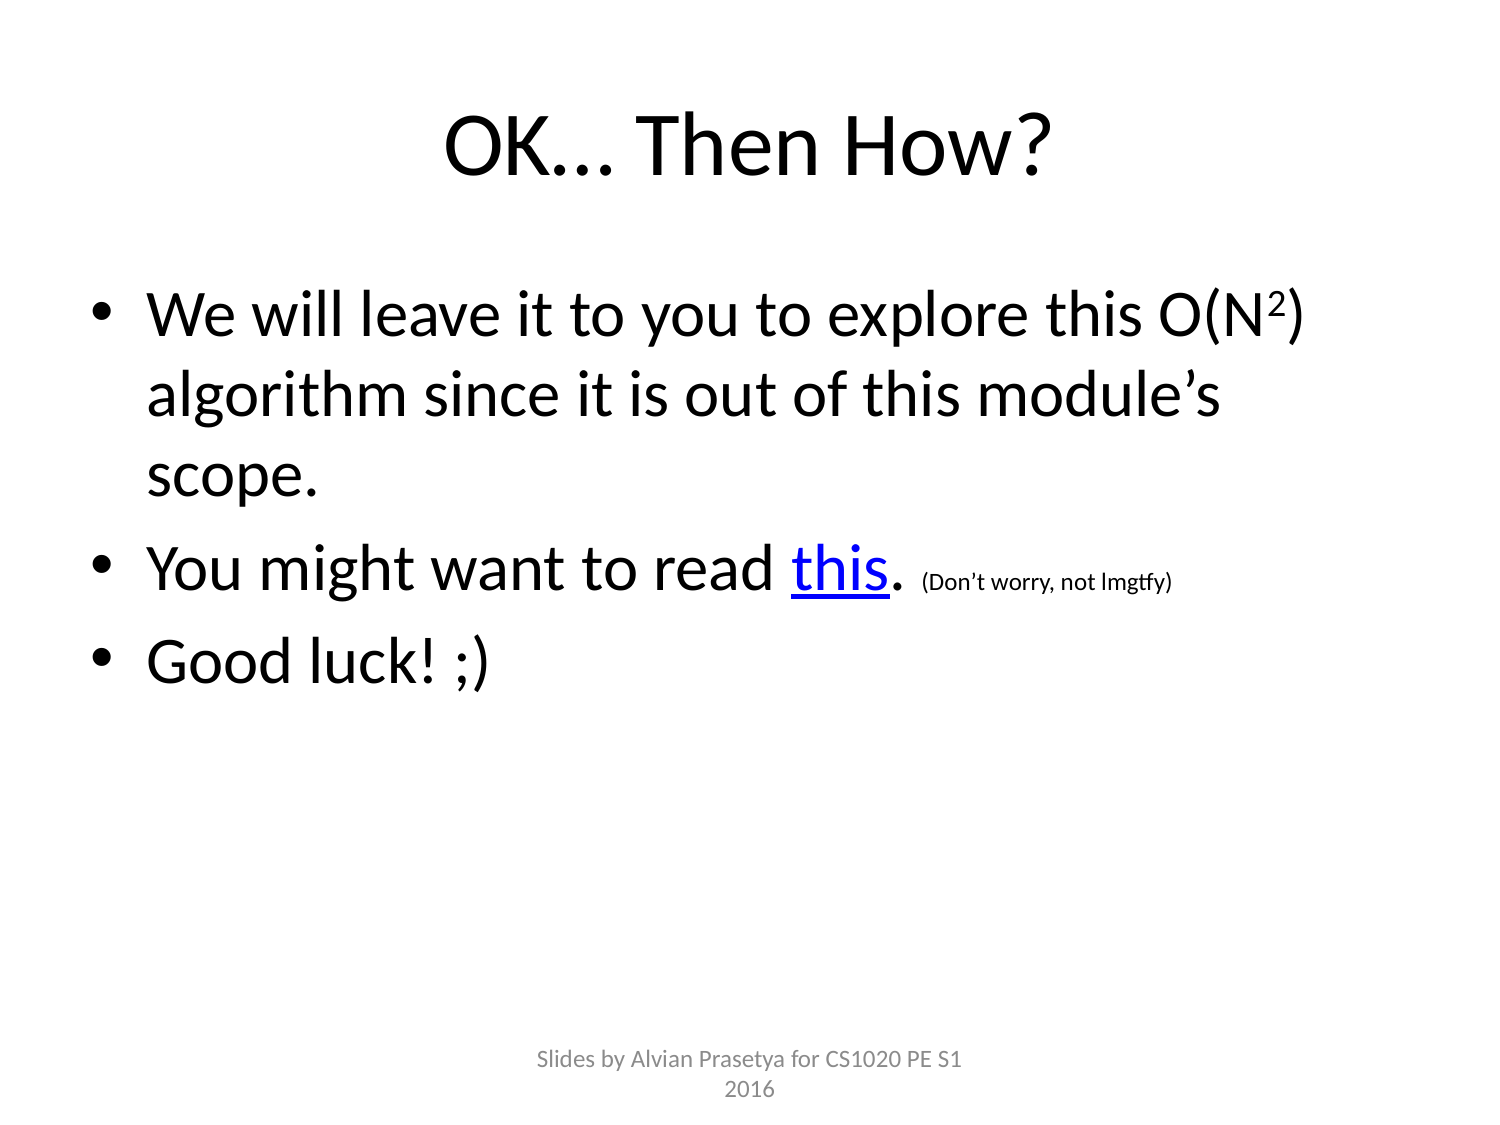

# OK… Then How?
We will leave it to you to explore this O(N2) algorithm since it is out of this module’s scope.
You might want to read this. (Don’t worry, not lmgtfy)
Good luck! ;)
Slides by Alvian Prasetya for CS1020 PE S1 2016